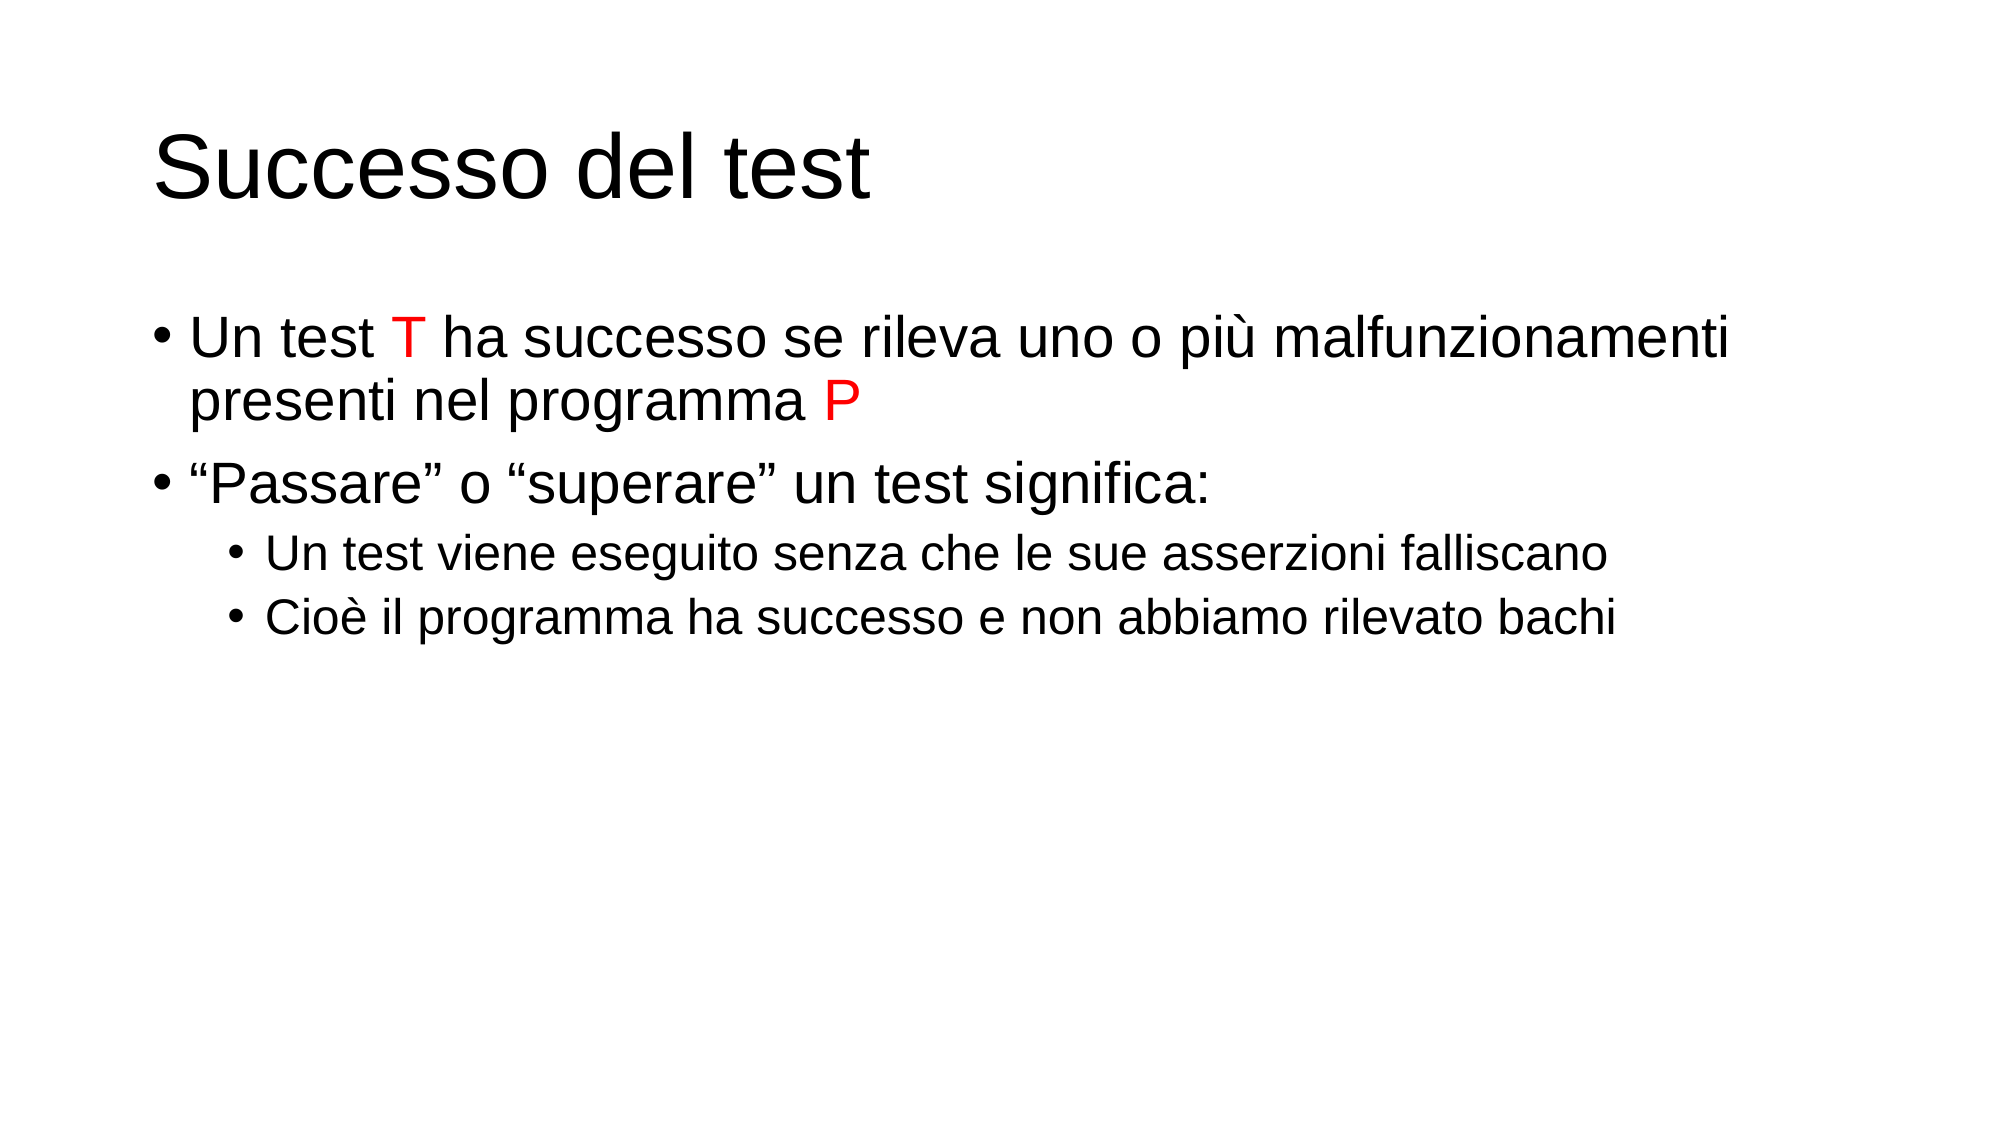

# Successo del test
Un test T ha successo se rileva uno o più malfunzionamenti presenti nel programma P
“Passare” o “superare” un test significa:
Un test viene eseguito senza che le sue asserzioni falliscano
Cioè il programma ha successo e non abbiamo rilevato bachi